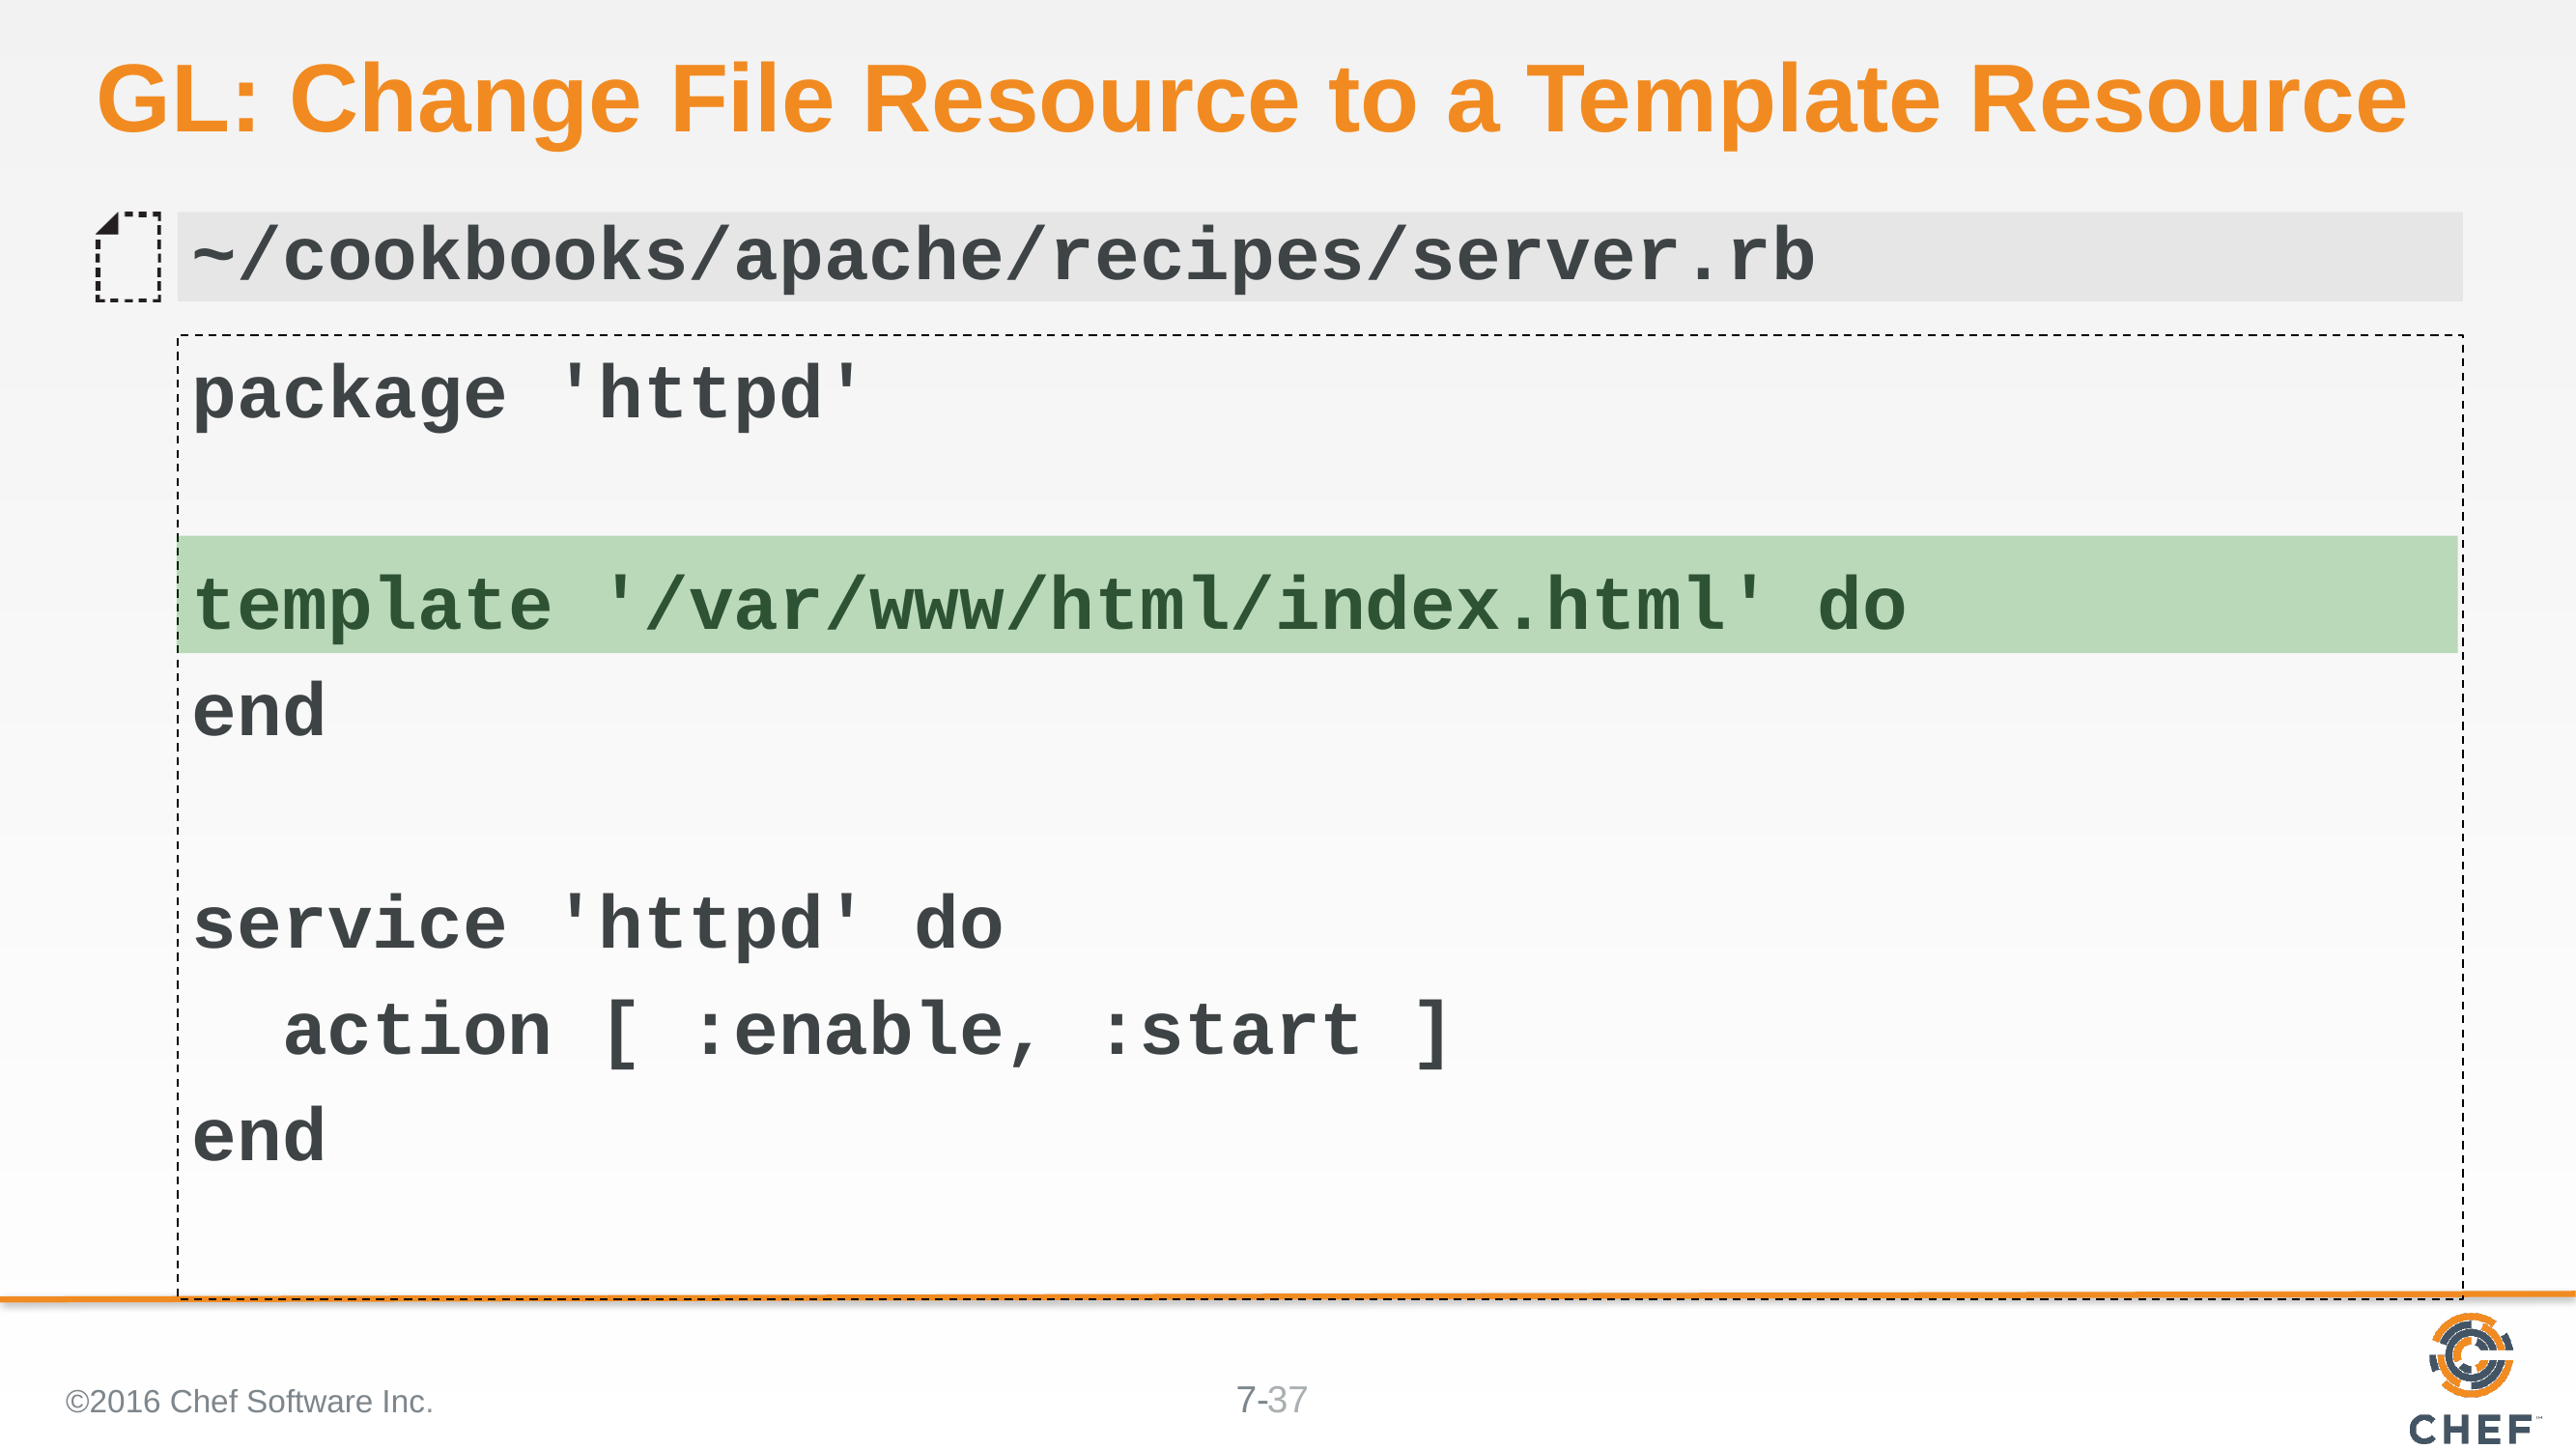

# GL: Change File Resource to a Template Resource
~/cookbooks/apache/recipes/server.rb
package 'httpd'

template '/var/www/html/index.html' do
end

service 'httpd' do
  action [ :enable, :start ]
end

©2016 Chef Software Inc.
37